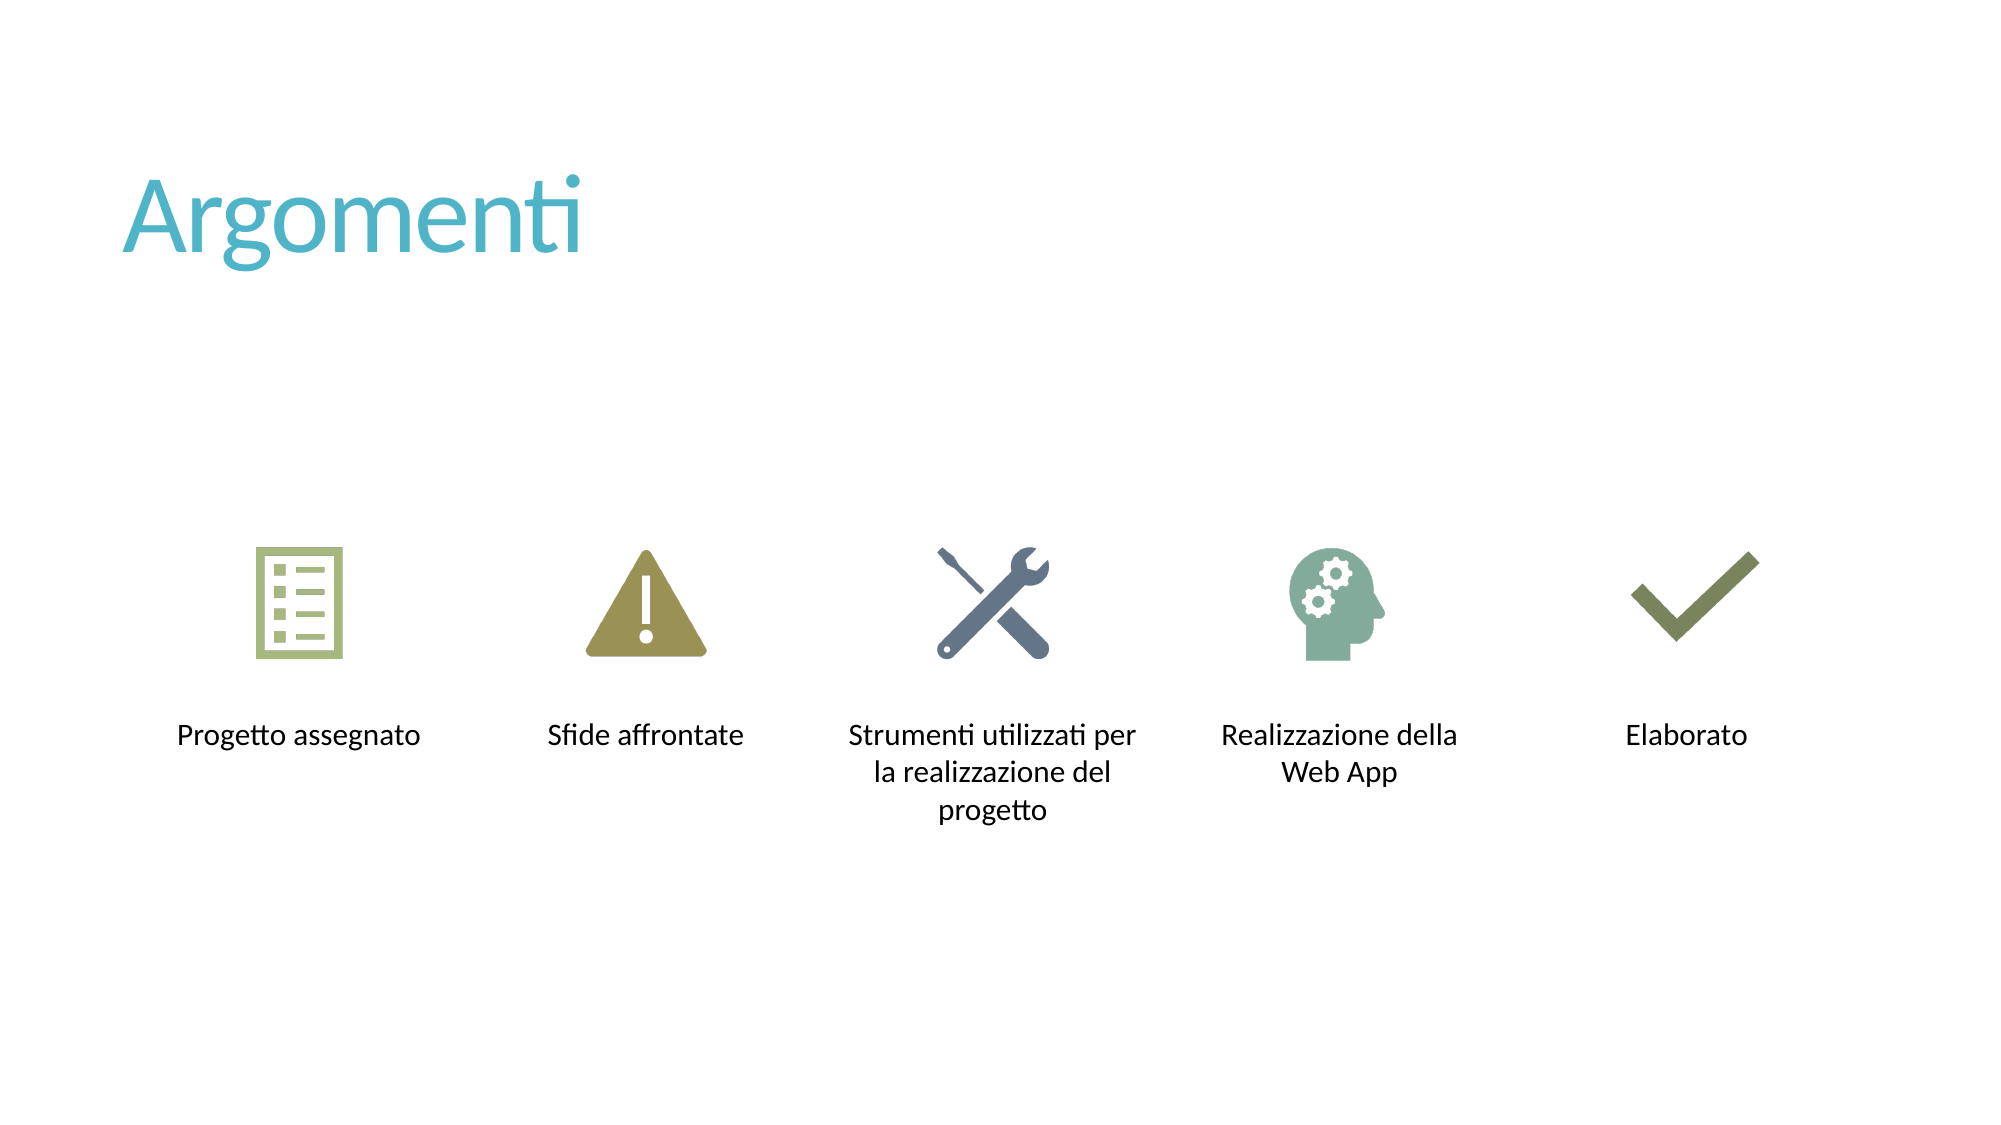

# Argomenti
Progetto assegnato
Sfide affrontate
Strumenti utilizzati per la realizzazione del progetto
Realizzazione della Web App
Elaborato